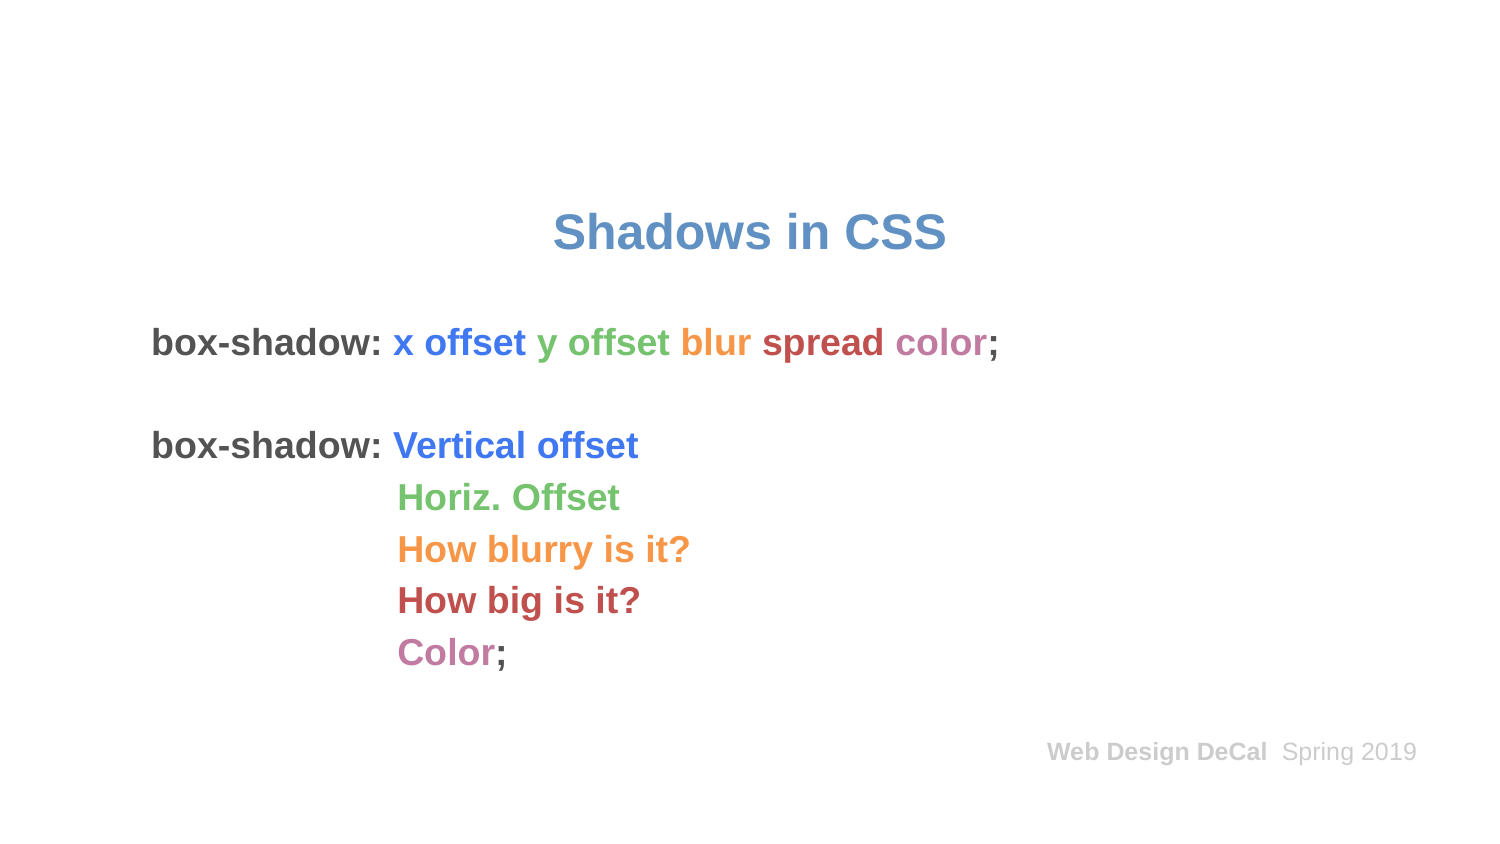

# Shadows in CSS

box-shadow: x offset y offset blur spread color;

box-shadow: Vertical offset
  Horiz. Offset
  How blurry is it?
  How big is it?
  Color;